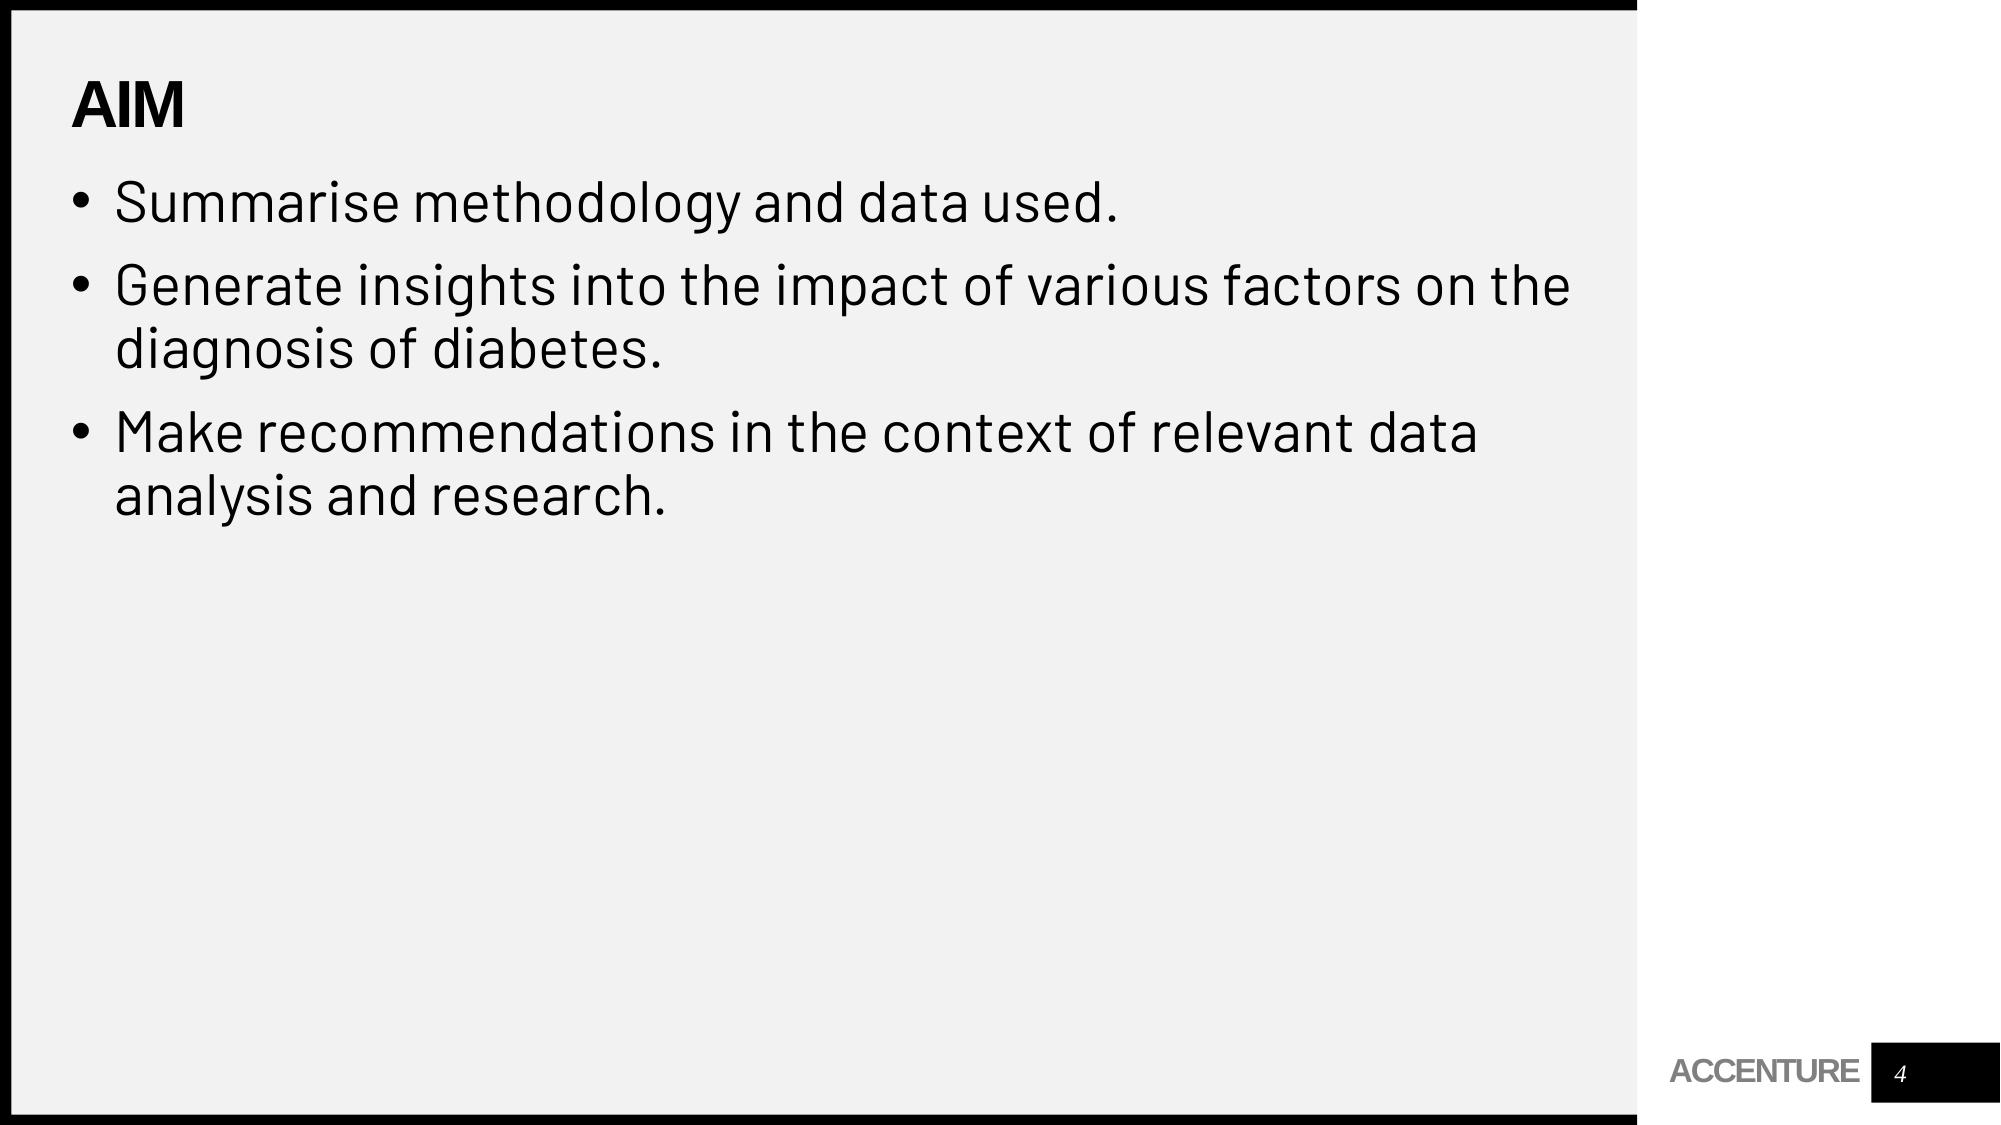

# AIM
Summarise methodology and data used.
Generate insights into the impact of various factors on the diagnosis of diabetes.
Make recommendations in the context of relevant data analysis and research.
4